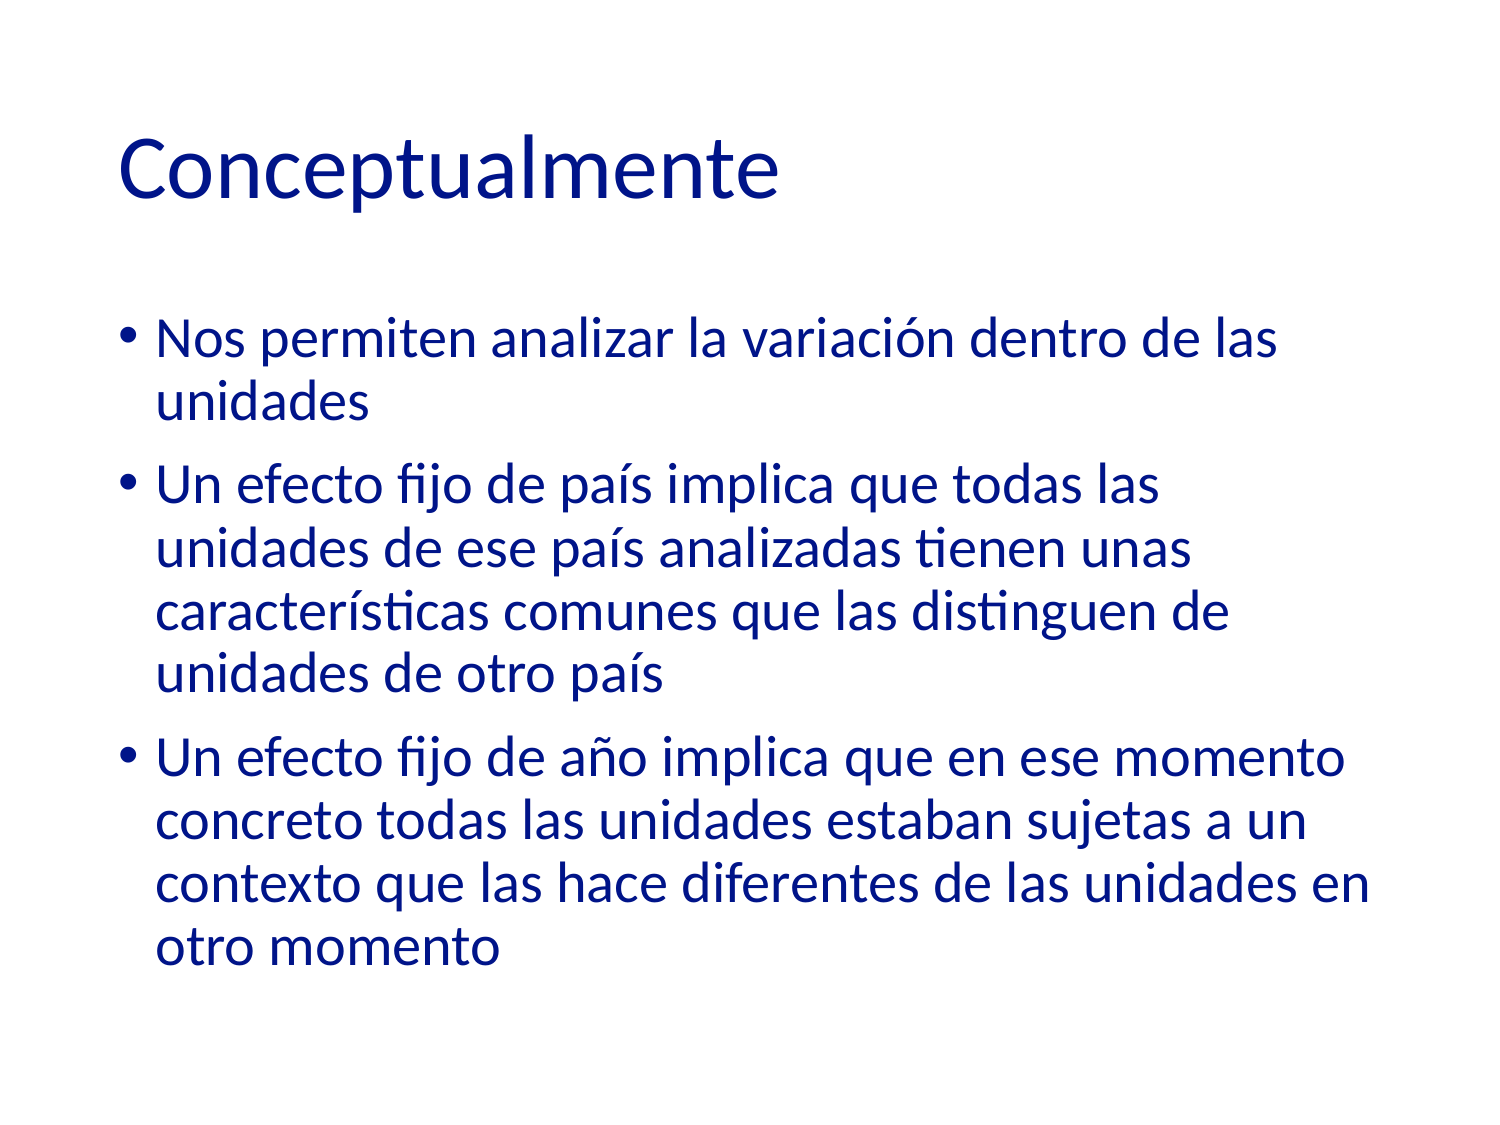

# Conceptualmente
Nos permiten analizar la variación dentro de las unidades
Un efecto fijo de país implica que todas las unidades de ese país analizadas tienen unas características comunes que las distinguen de unidades de otro país
Un efecto fijo de año implica que en ese momento concreto todas las unidades estaban sujetas a un contexto que las hace diferentes de las unidades en otro momento